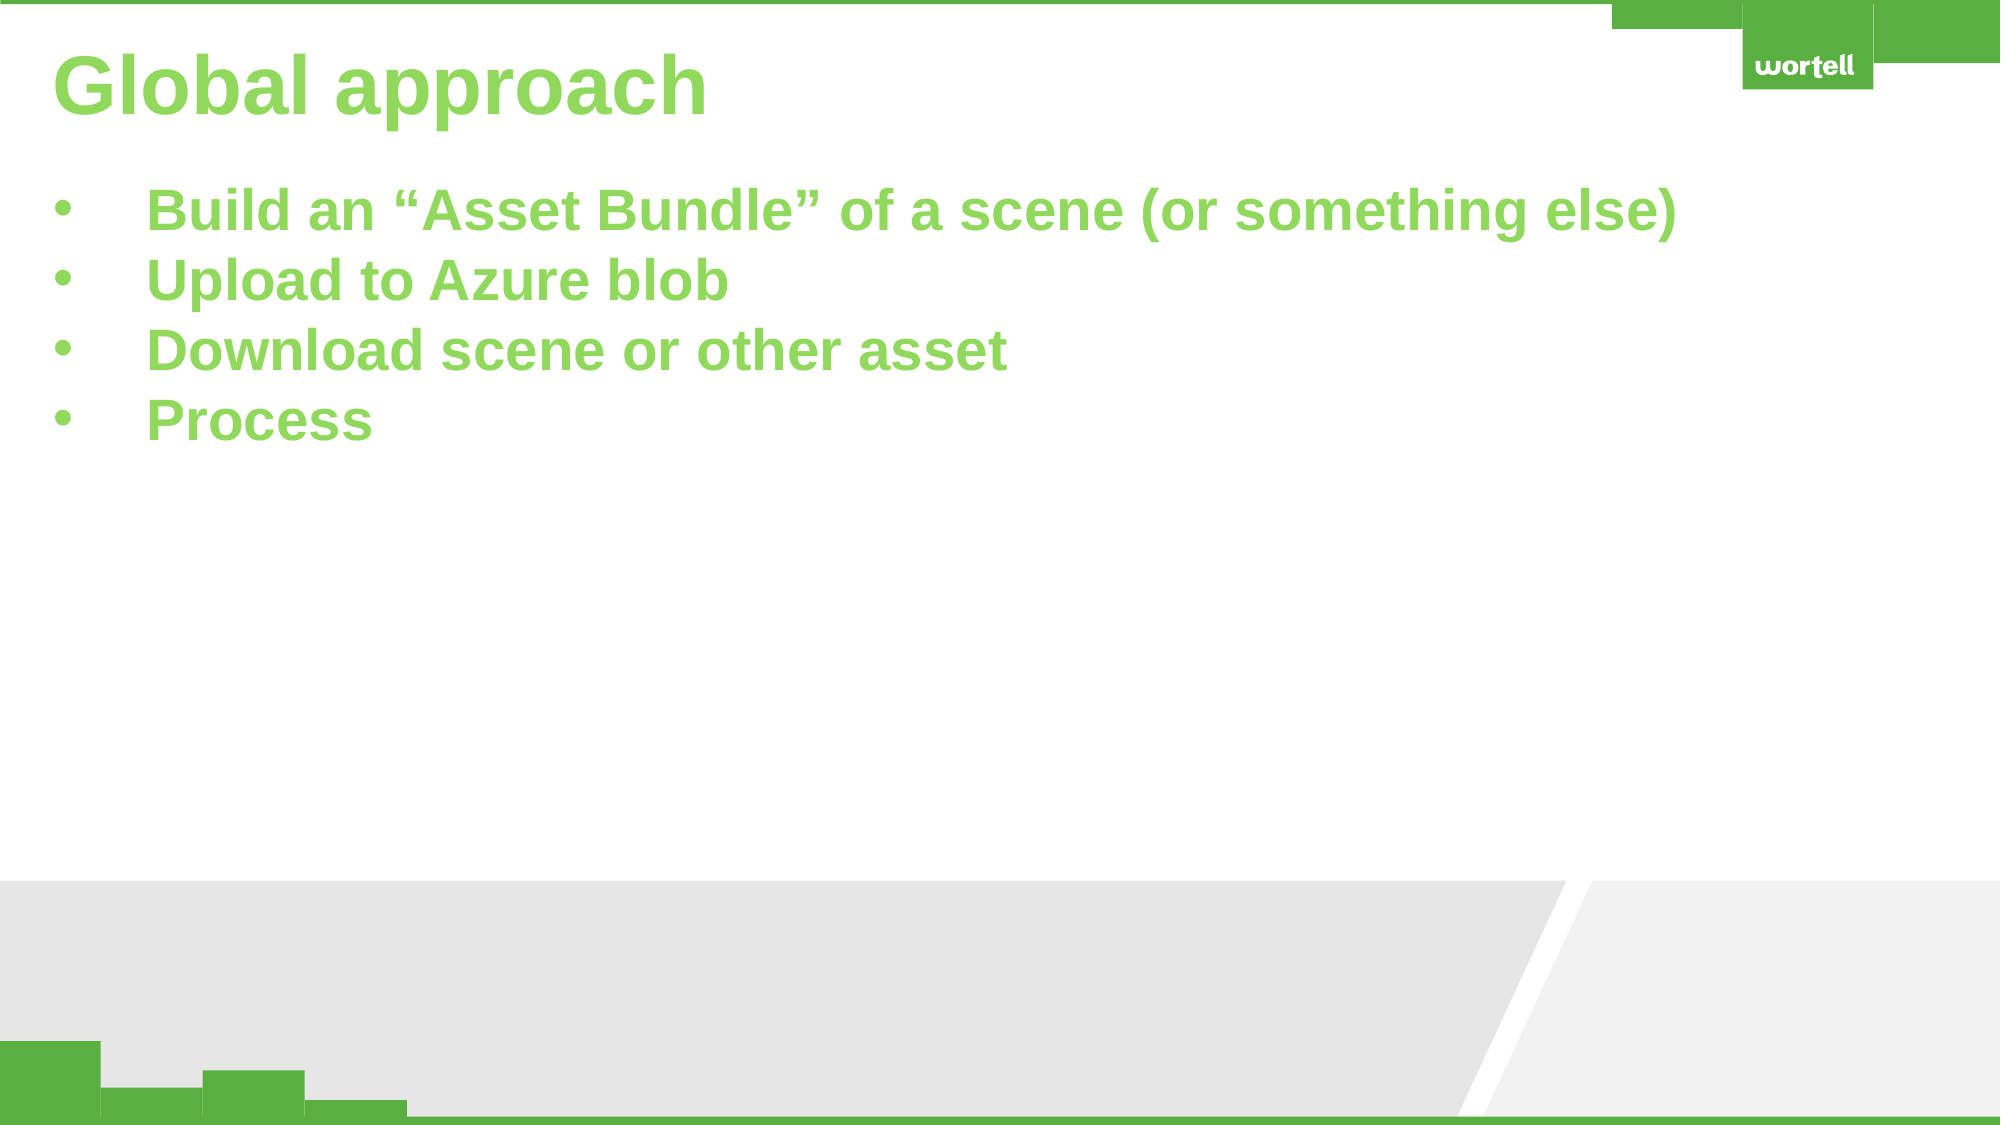

Global approach

Build an “Asset Bundle” of a scene (or something else)
Upload to Azure blob
Download scene or other asset
Process